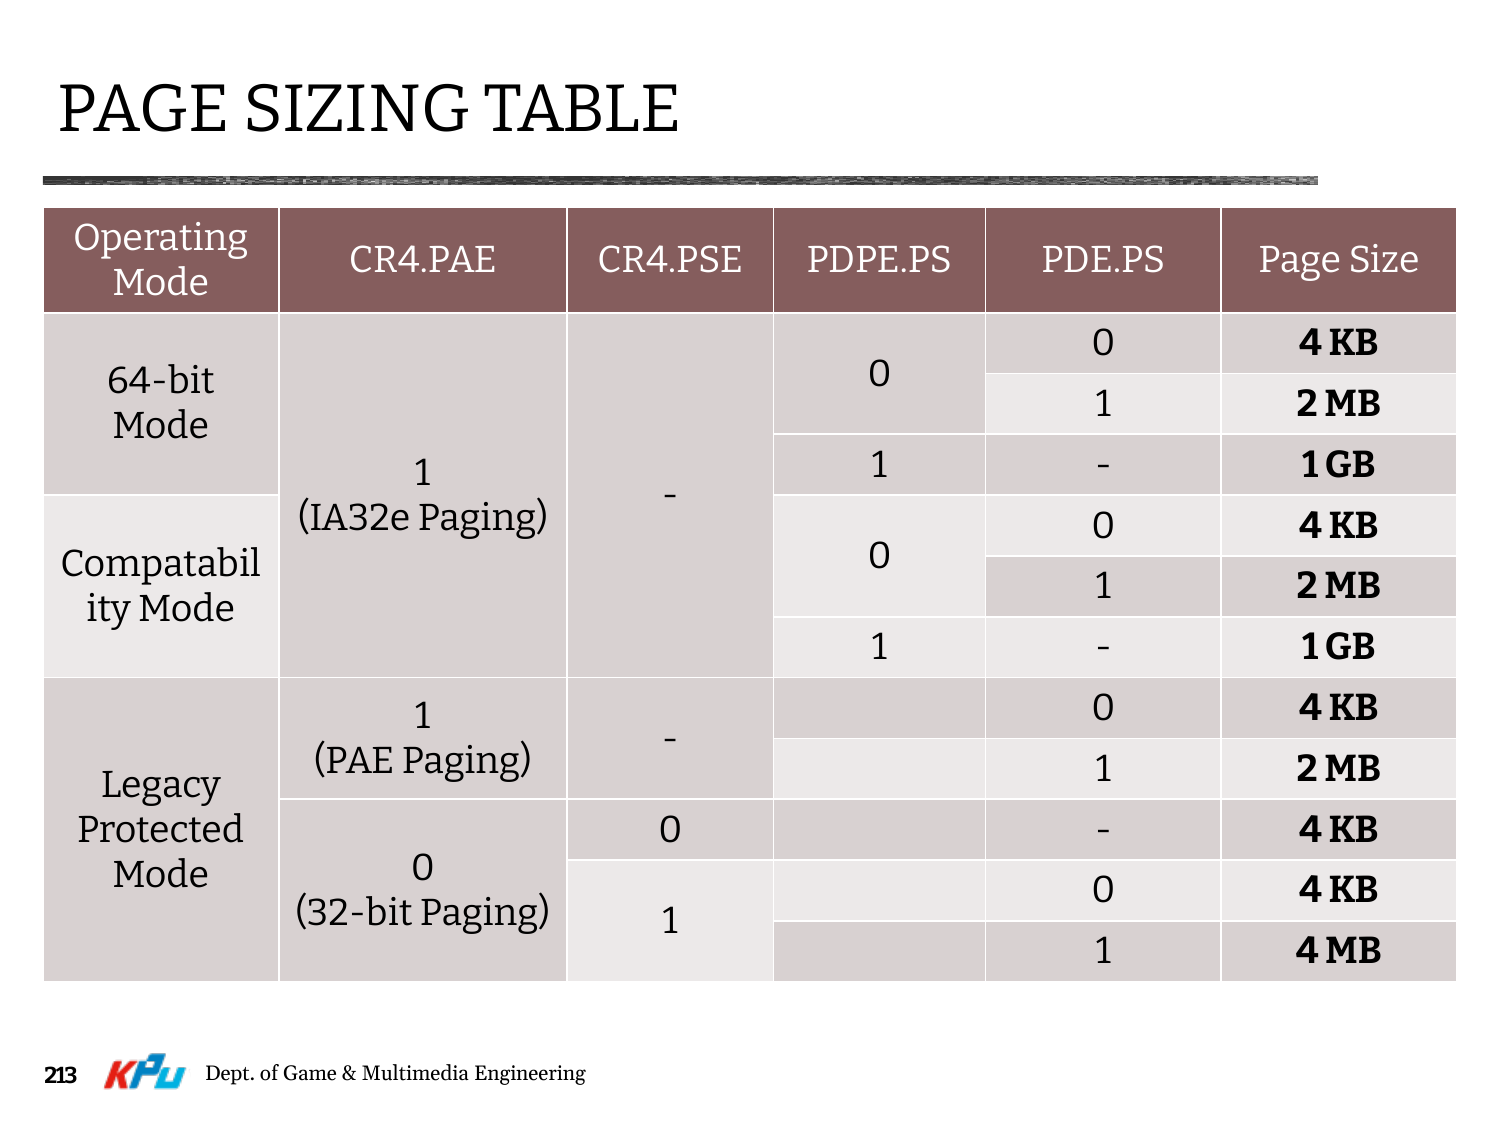

# Page Sizing Table
| Operating Mode | CR4.PAE | CR4.PSE | PDPE.PS | PDE.PS | Page Size |
| --- | --- | --- | --- | --- | --- |
| 64-bit Mode | 1 (IA32e Paging) | - | 0 | 0 | 4 KB |
|  |  |  |  | 1 | 2 MB |
|  |  |  | 1 | - | 1 GB |
| Compatability Mode |  |  | 0 | 0 | 4 KB |
|  |  |  |  | 1 | 2 MB |
|  |  |  | 1 | - | 1 GB |
| Legacy Protected Mode | 1 (PAE Paging) | - |  | 0 | 4 KB |
|  |  |  |  | 1 | 2 MB |
|  | 0 (32-bit Paging) | 0 |  | - | 4 KB |
|  |  | 1 |  | 0 | 4 KB |
|  |  |  |  | 1 | 4 MB |
Dept. of Game & Multimedia Engineering
213